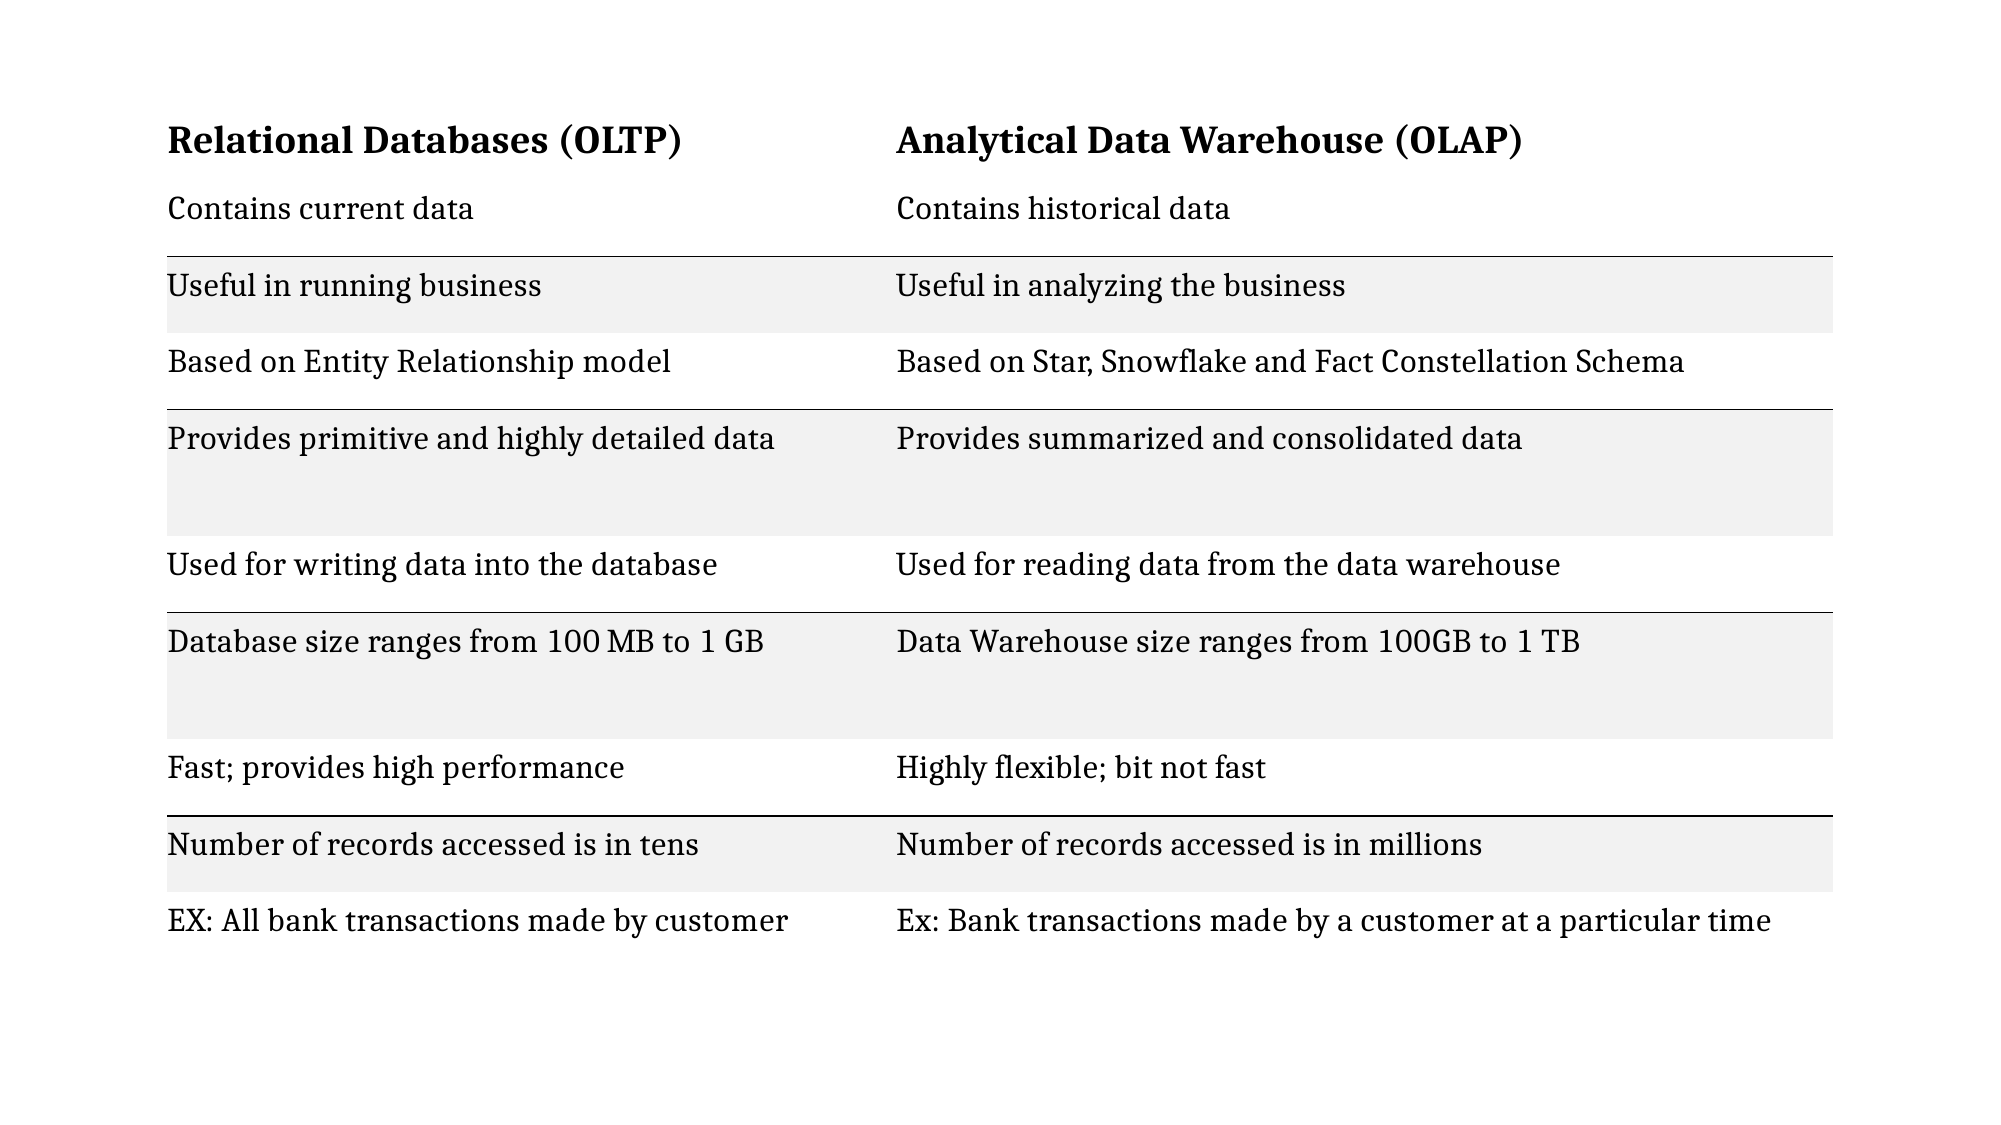

| Relational Databases (OLTP) | Analytical Data Warehouse (OLAP) |
| --- | --- |
| Contains current data | Contains historical data |
| Useful in running business | Useful in analyzing the business |
| Based on Entity Relationship model | Based on Star, Snowflake and Fact Constellation Schema |
| Provides primitive and highly detailed data | Provides summarized and consolidated data |
| Used for writing data into the database | Used for reading data from the data warehouse |
| Database size ranges from 100 MB to 1 GB | Data Warehouse size ranges from 100GB to 1 TB |
| Fast; provides high performance | Highly flexible; bit not fast |
| Number of records accessed is in tens | Number of records accessed is in millions |
| EX: All bank transactions made by customer | Ex: Bank transactions made by a customer at a particular time |